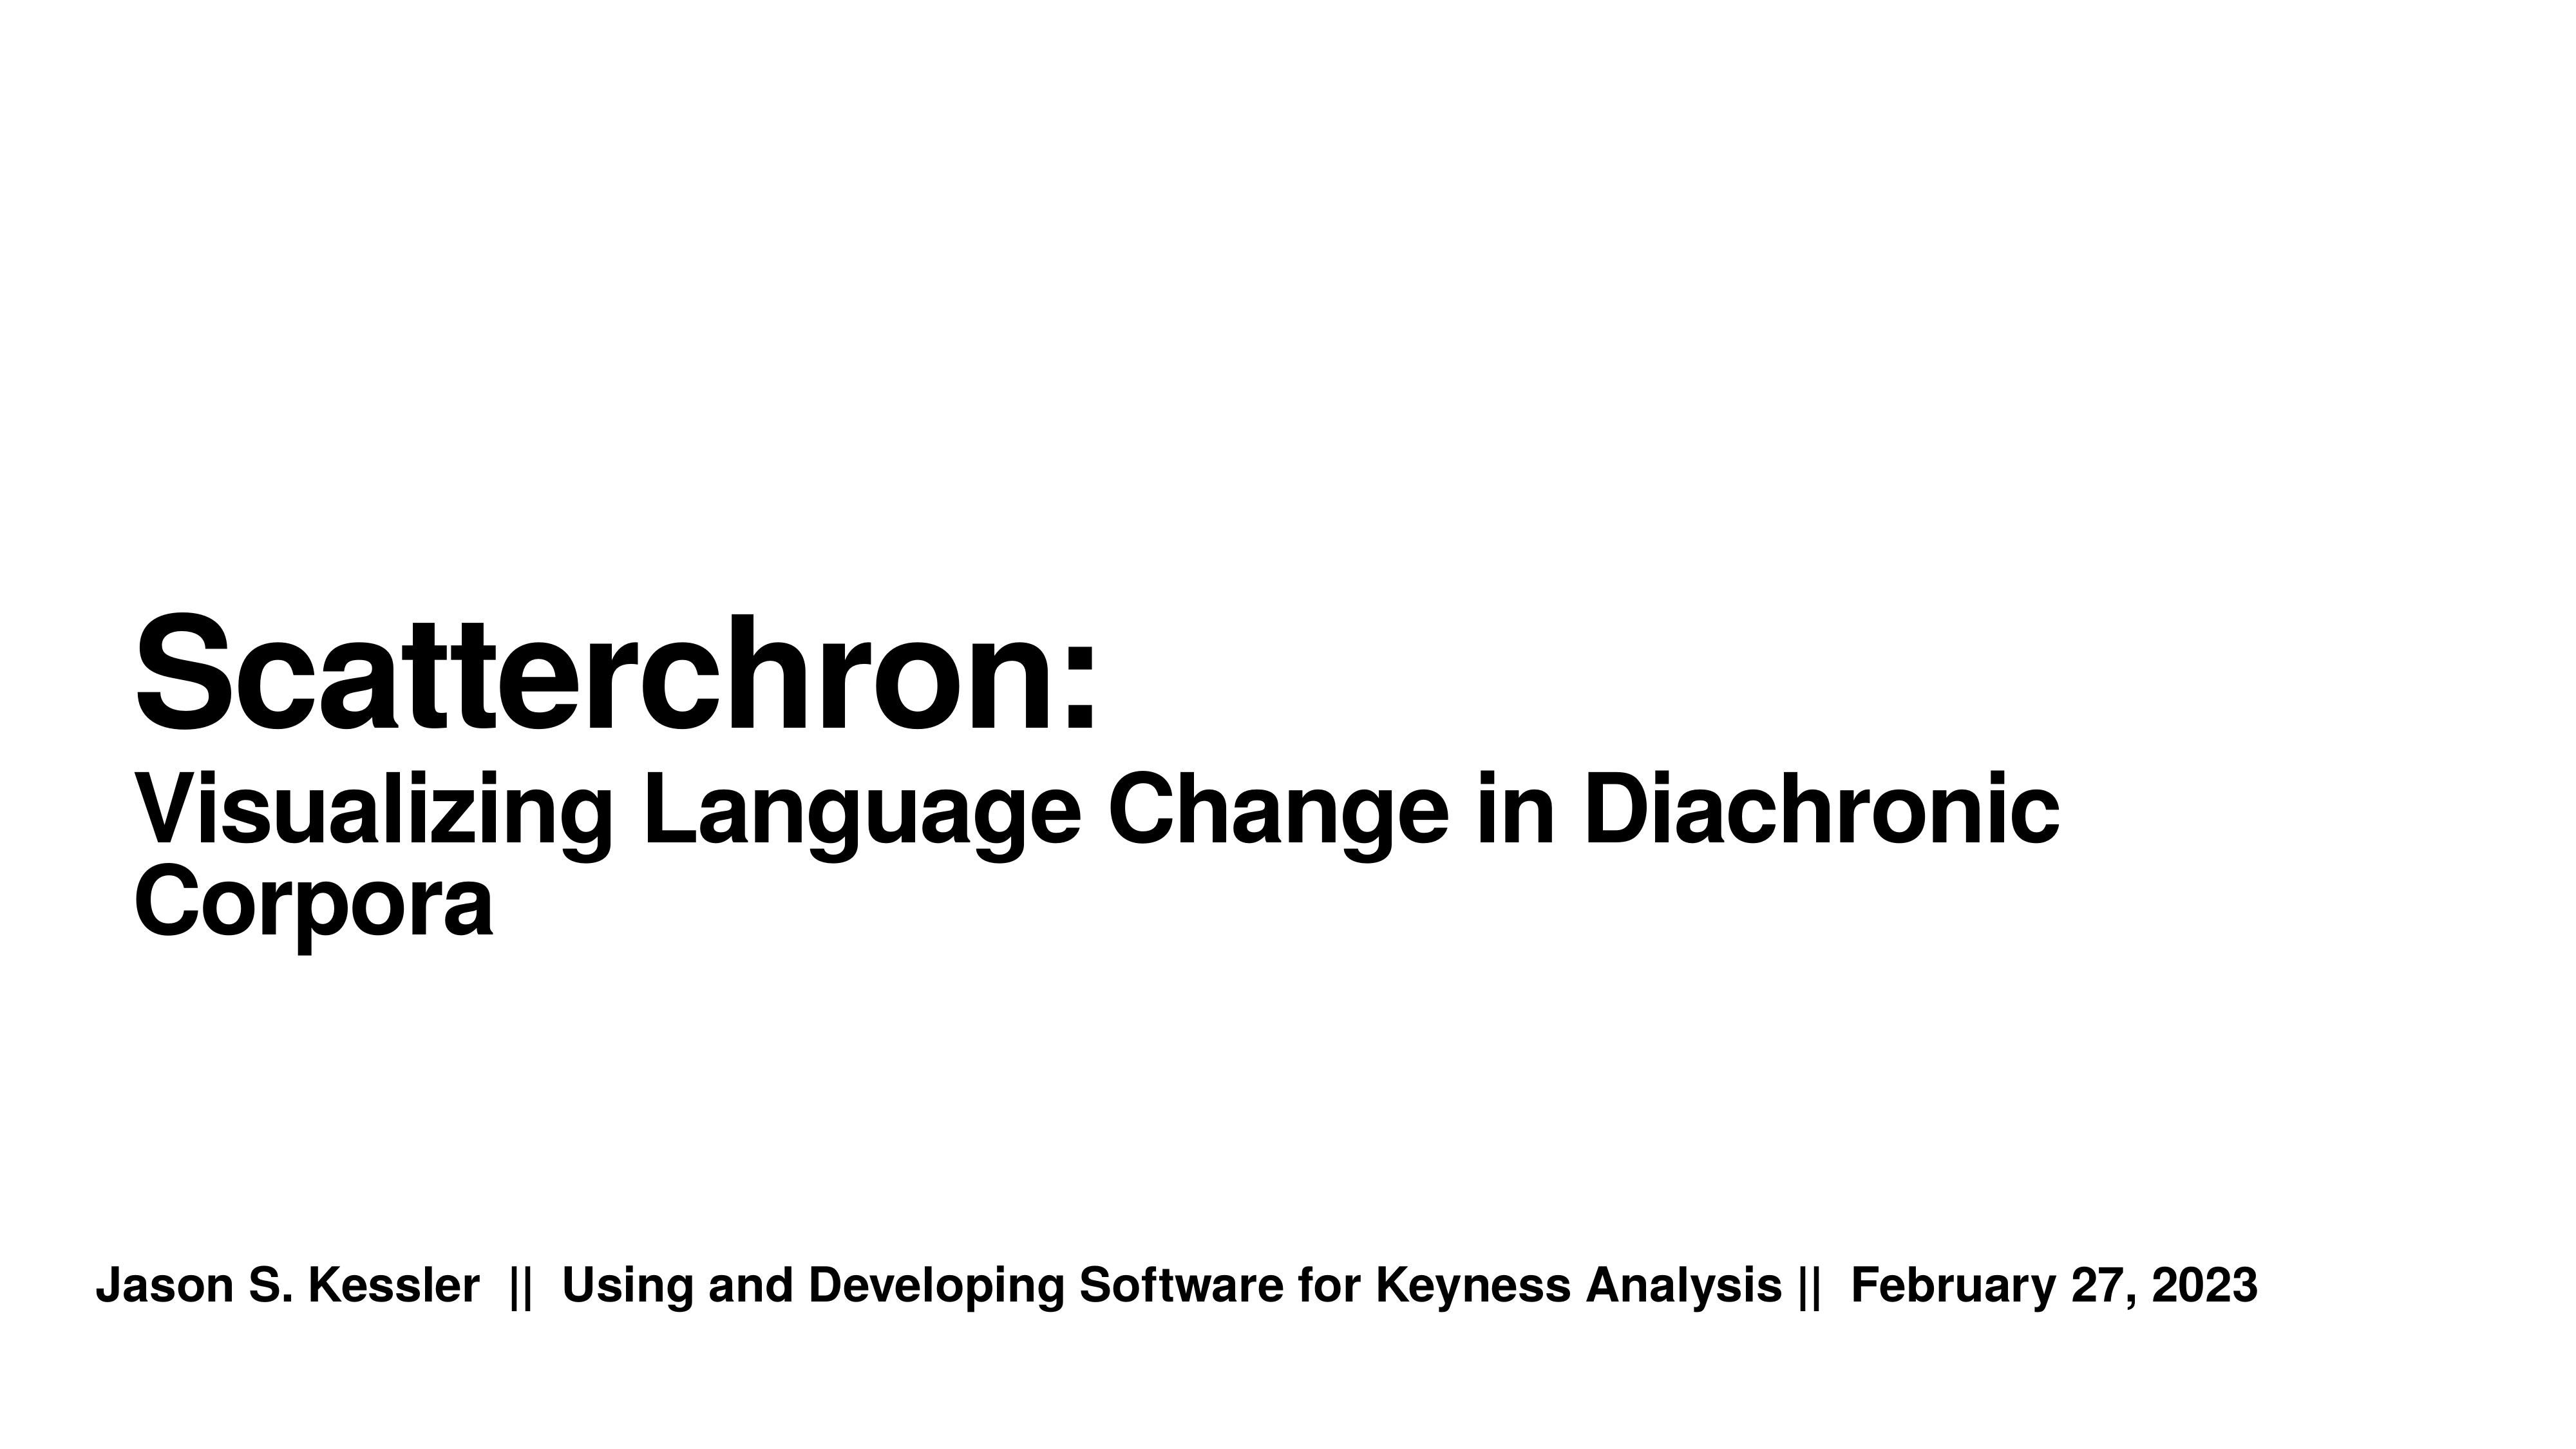

# Scatterchron:
Visualizing Language Change in Diachronic Corpora
Jason S. Kessler  ||  Using and Developing Software for Keyness Analysis ||  February 27, 2023